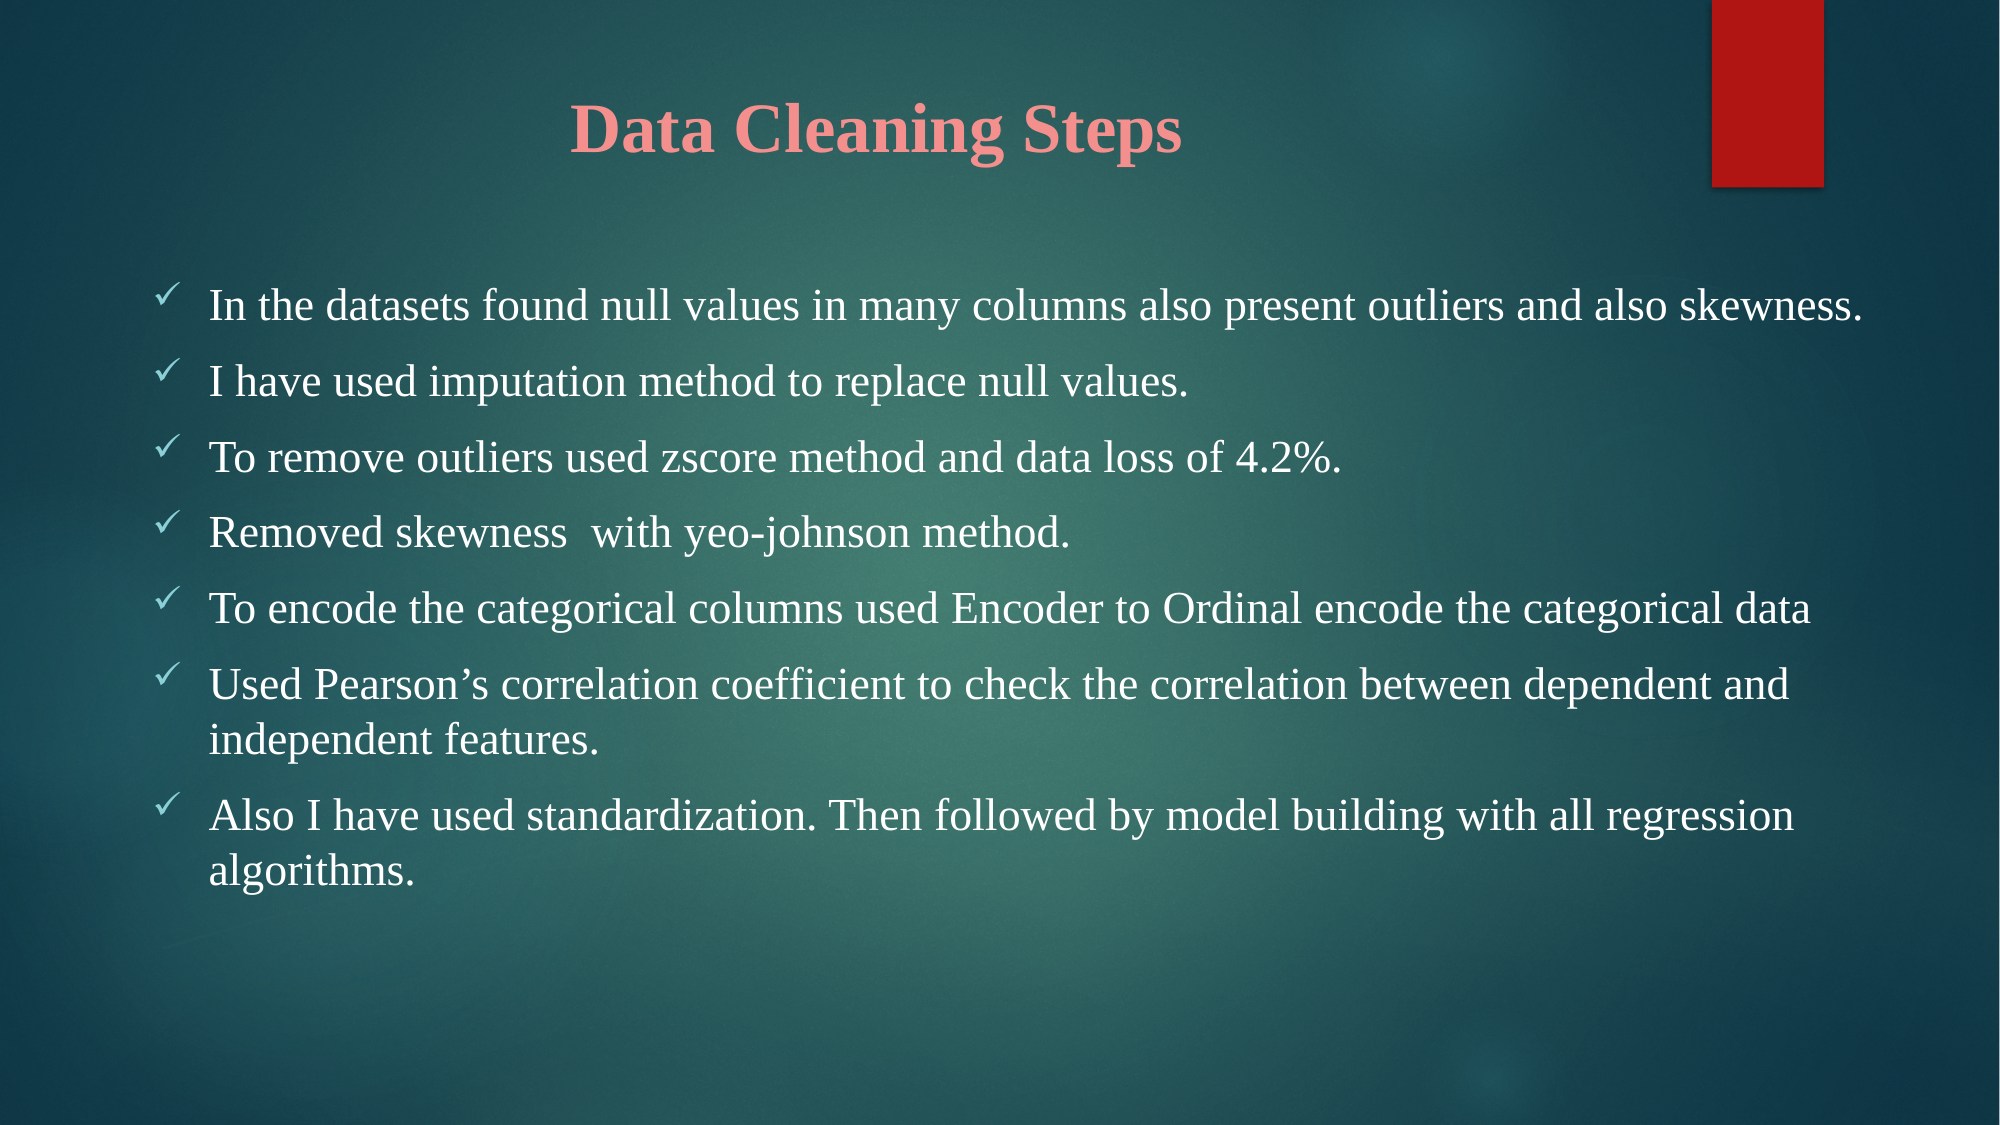

# Data Cleaning Steps
In the datasets found null values in many columns also present outliers and also skewness.
I have used imputation method to replace null values.
To remove outliers used zscore method and data loss of 4.2%.
Removed skewness  with yeo-johnson method.
To encode the categorical columns used Encoder to Ordinal encode the categorical data
Used Pearson’s correlation coefficient to check the correlation between dependent and independent features.
Also I have used standardization. Then followed by model building with all regression algorithms.